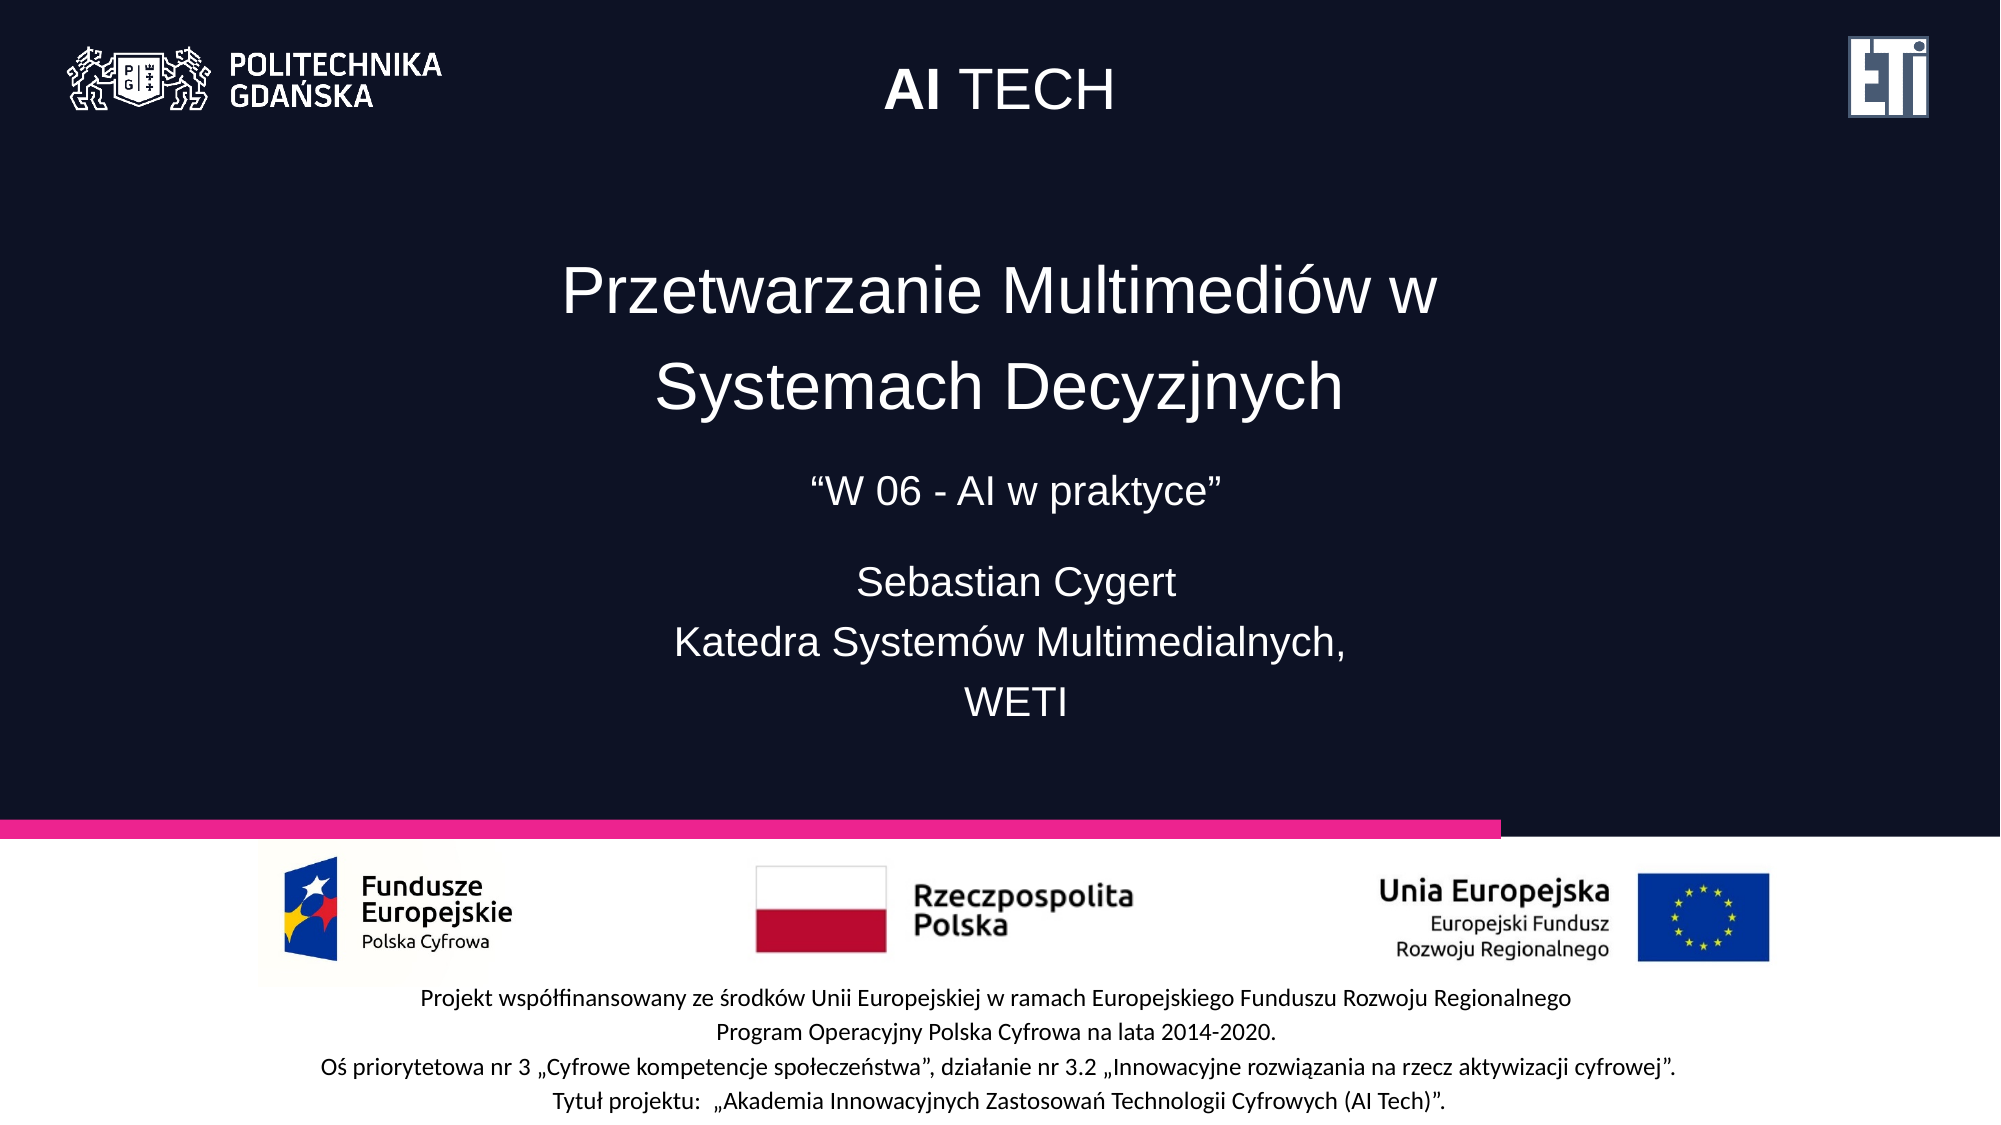

Przetwarzanie Multimediów w
Systemach Decyzjnych

“W 06 - AI w praktyce”

Sebastian Cygert
Katedra Systemów Multimedialnych,
WETI